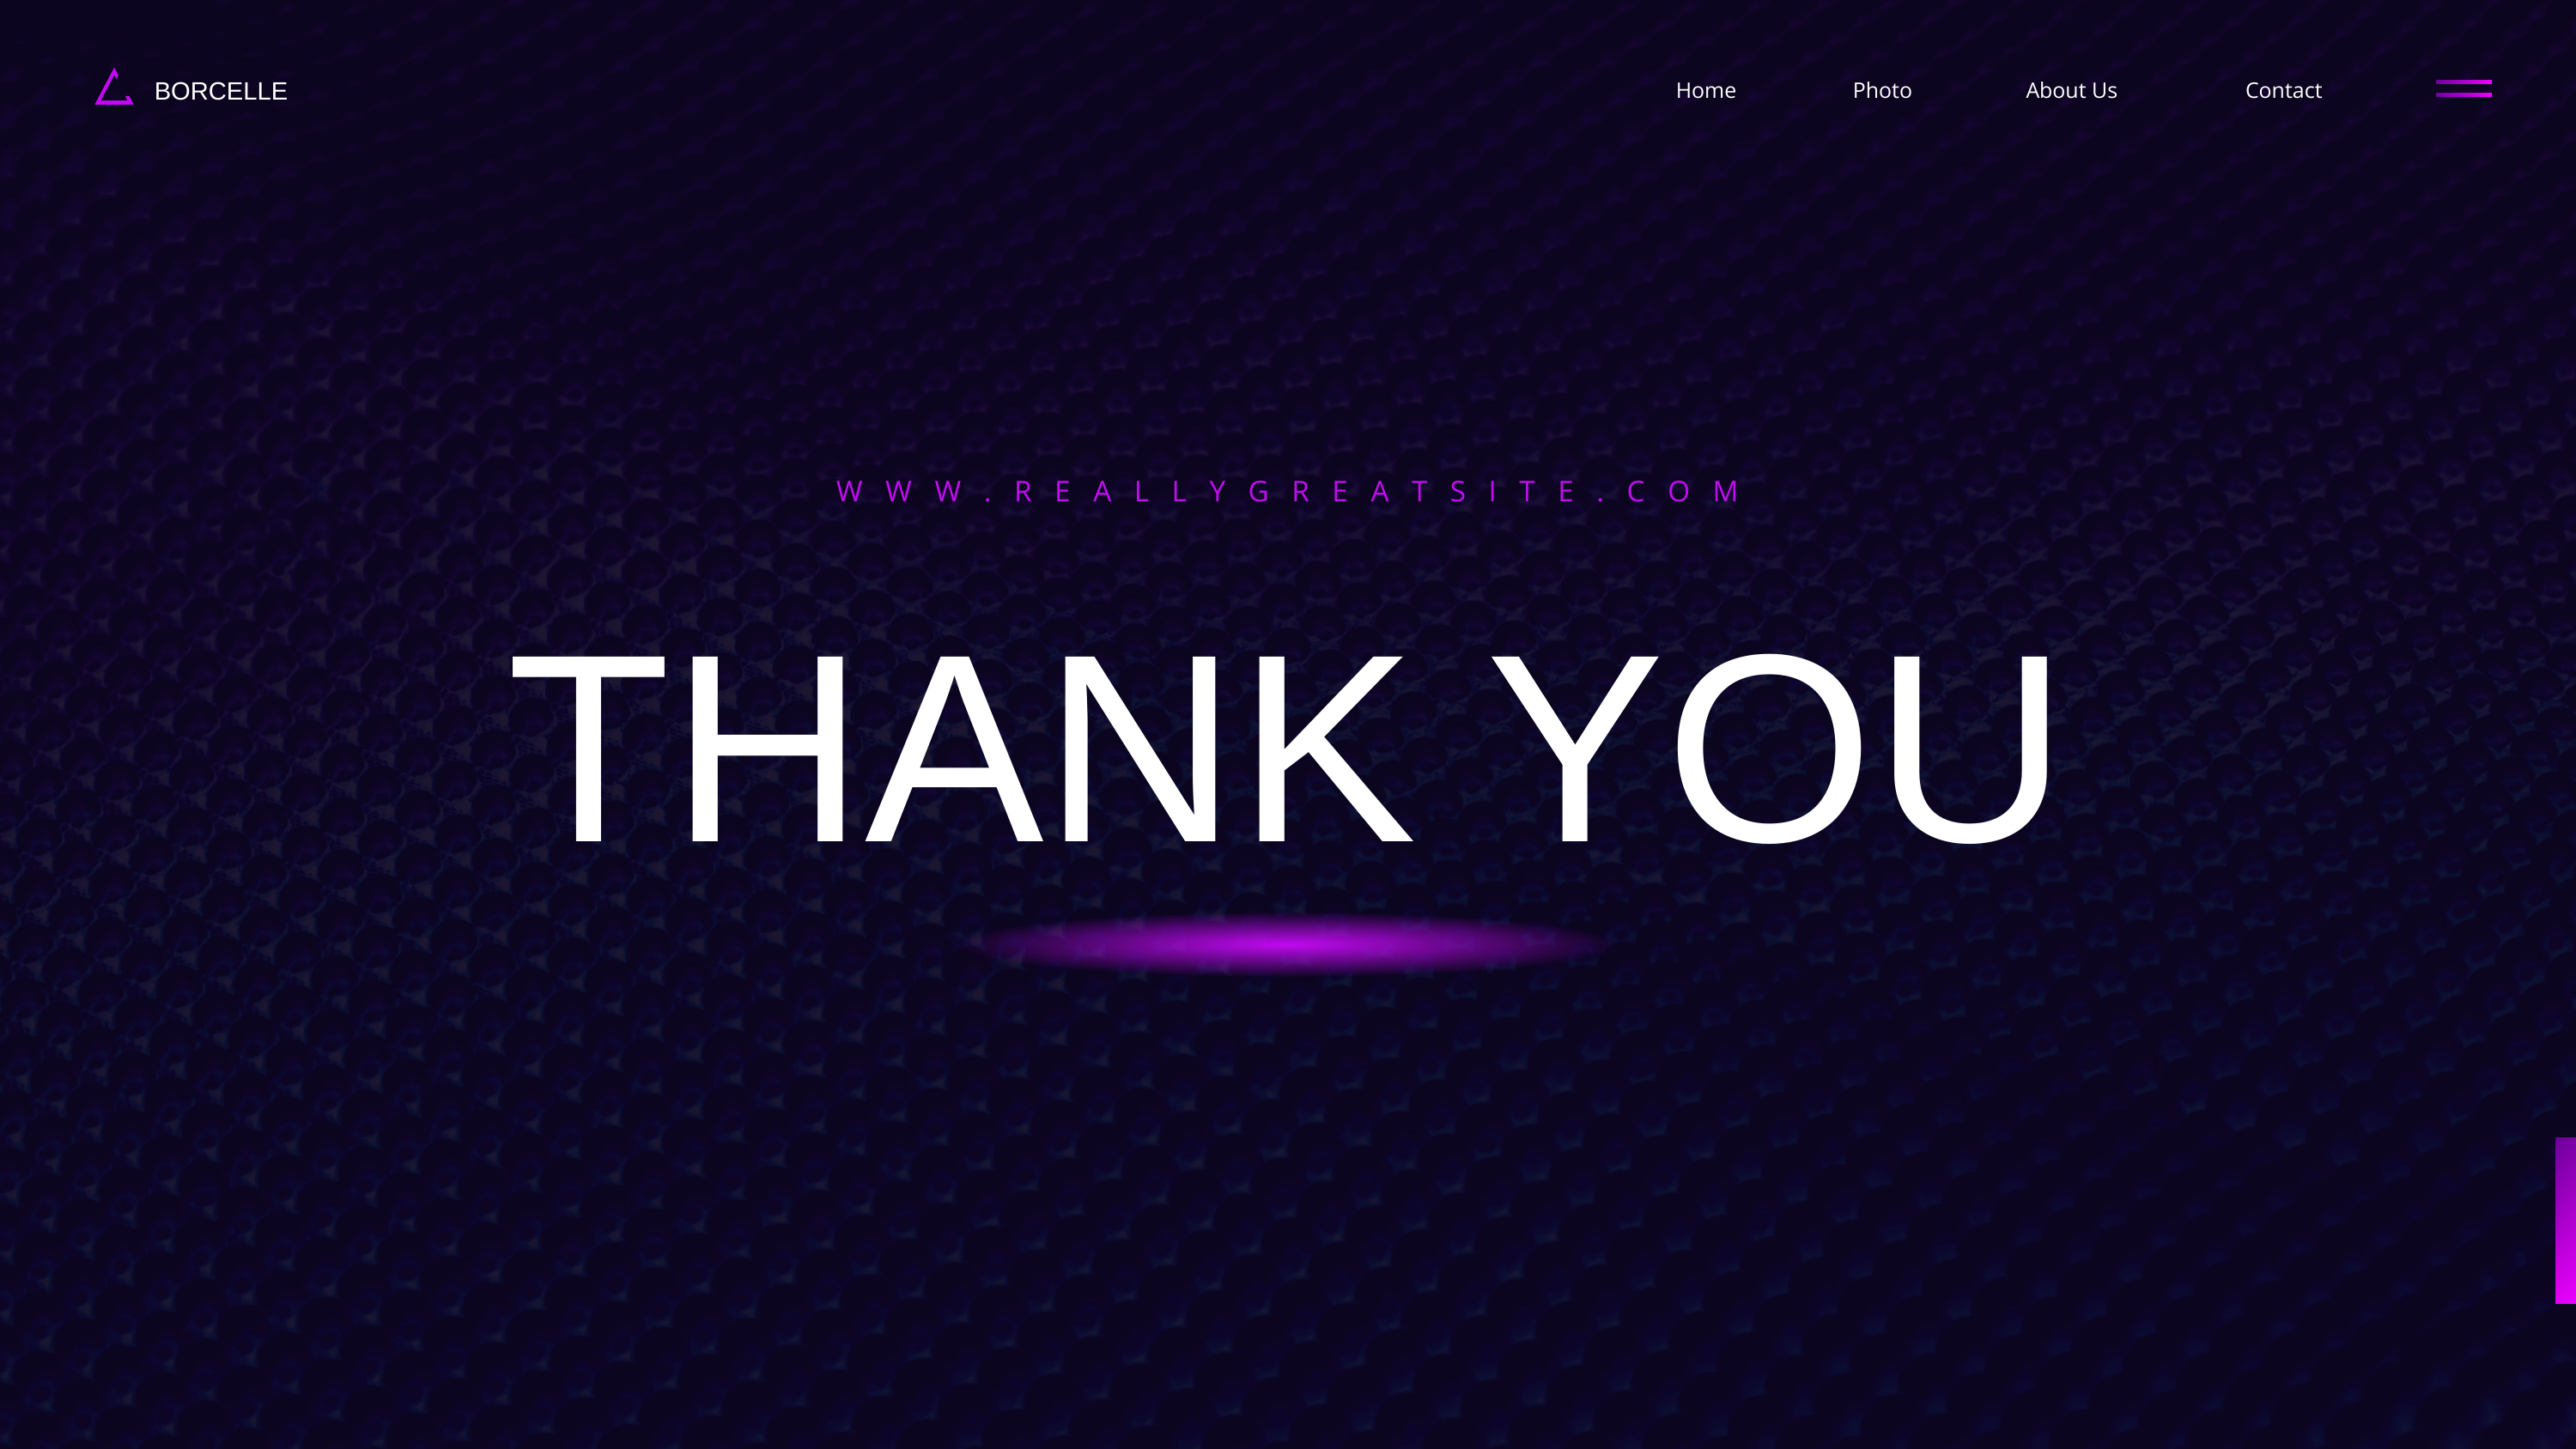

BORCELLE
Home
Photo
About Us
Contact

WWW.REALLYGREATSITE.COM
THANK YOU